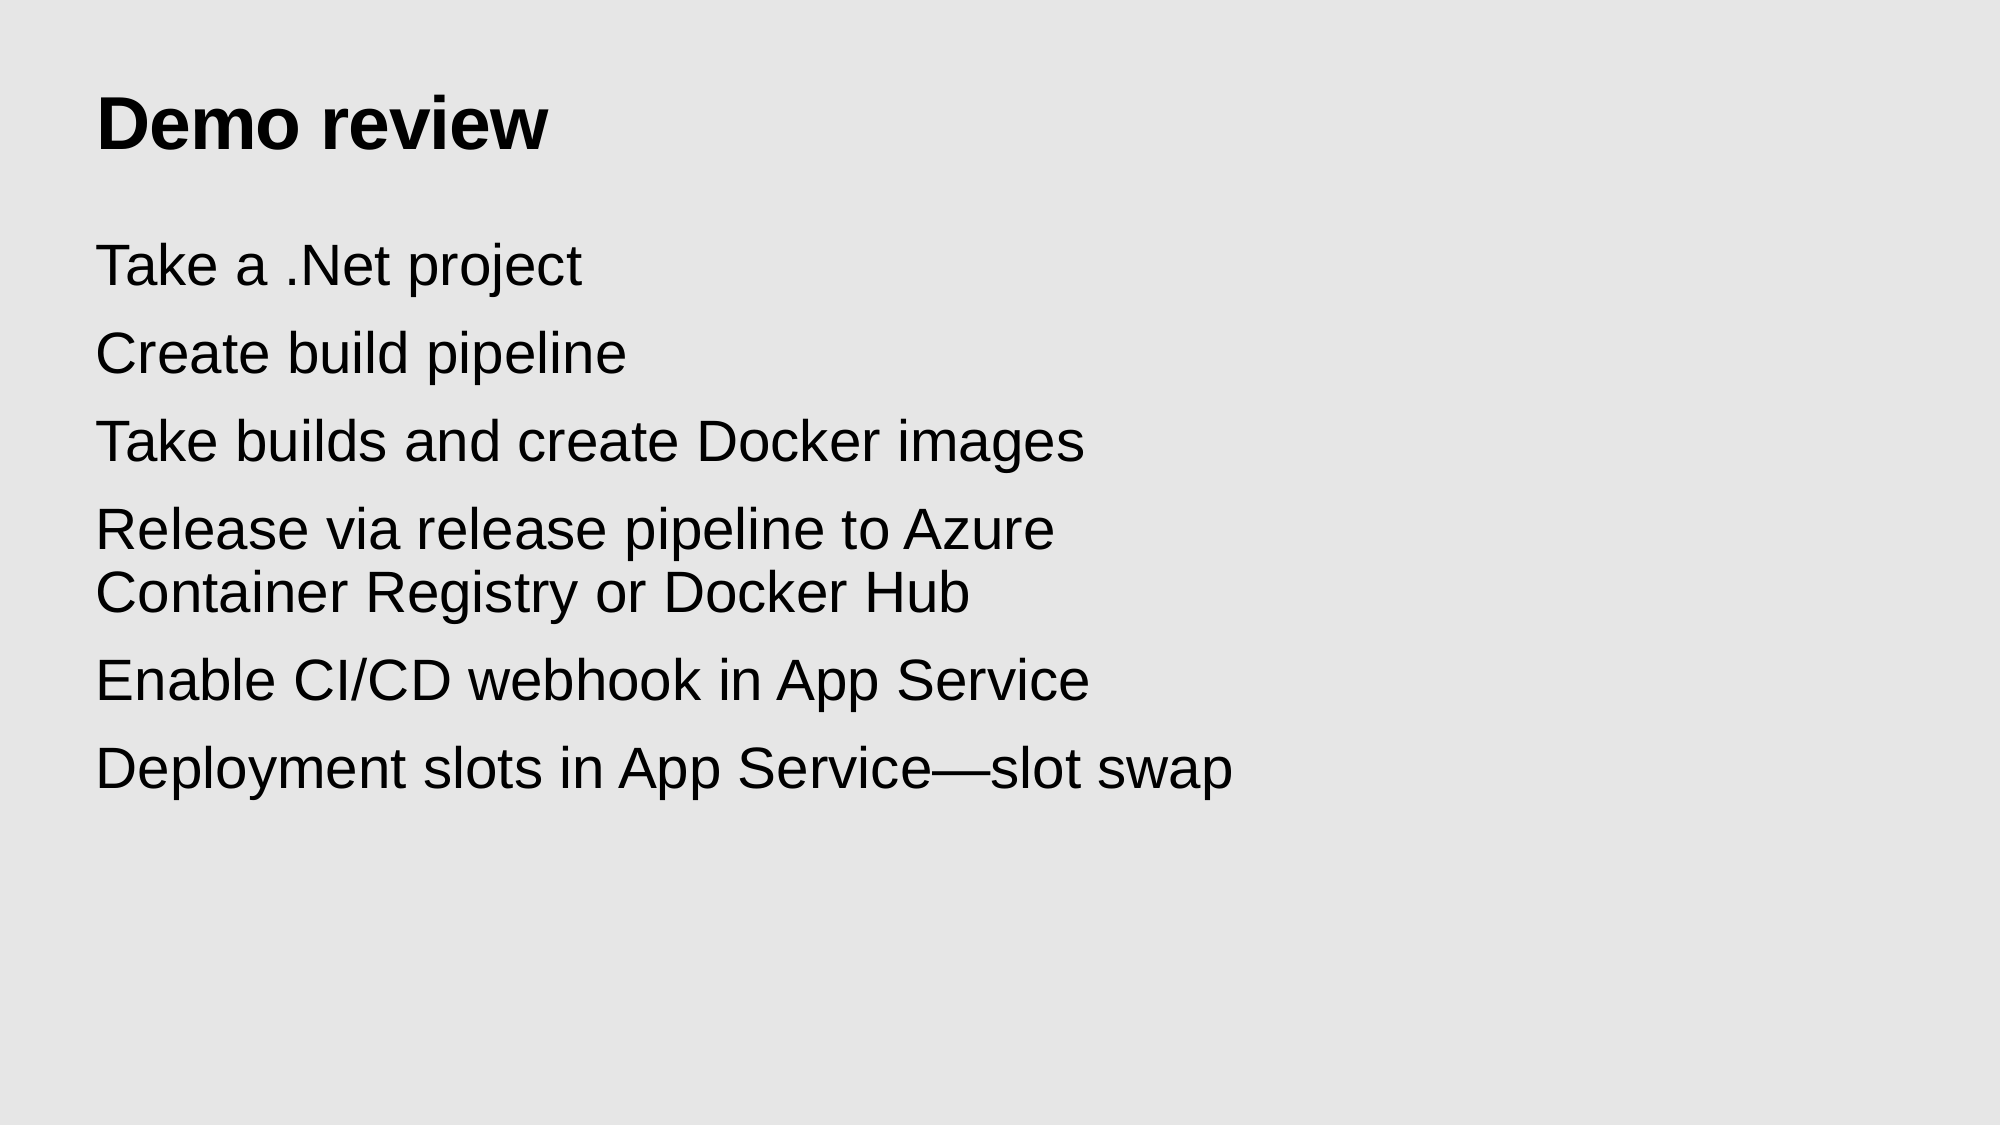

# Demo review
Take a .Net project
Create build pipeline
Take builds and create Docker images
Release via release pipeline to Azure
Container Registry or Docker Hub
Enable CI/CD webhook in App Service
Deployment slots in App Service—slot swap